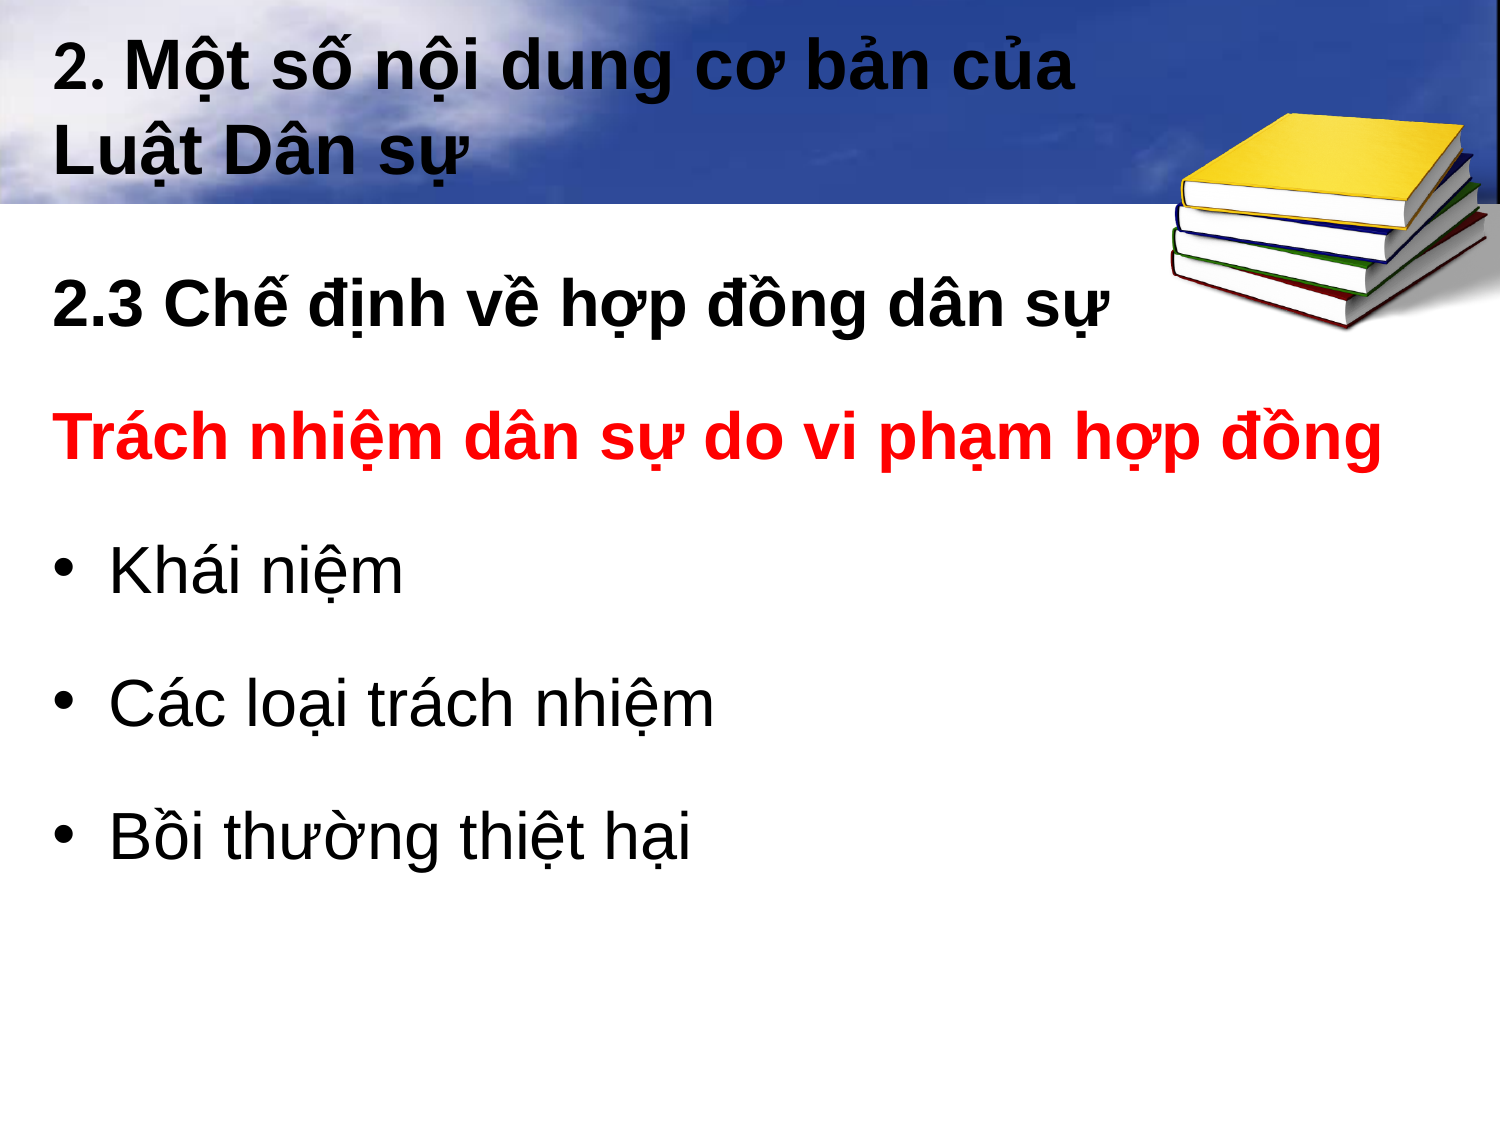

# 2. Một số nội dung cơ bản của Luật Dân sự
2.3 Chế định về hợp đồng dân sự
Trách nhiệm dân sự do vi phạm hợp đồng
Khái niệm
Các loại trách nhiệm
Bồi thường thiệt hại